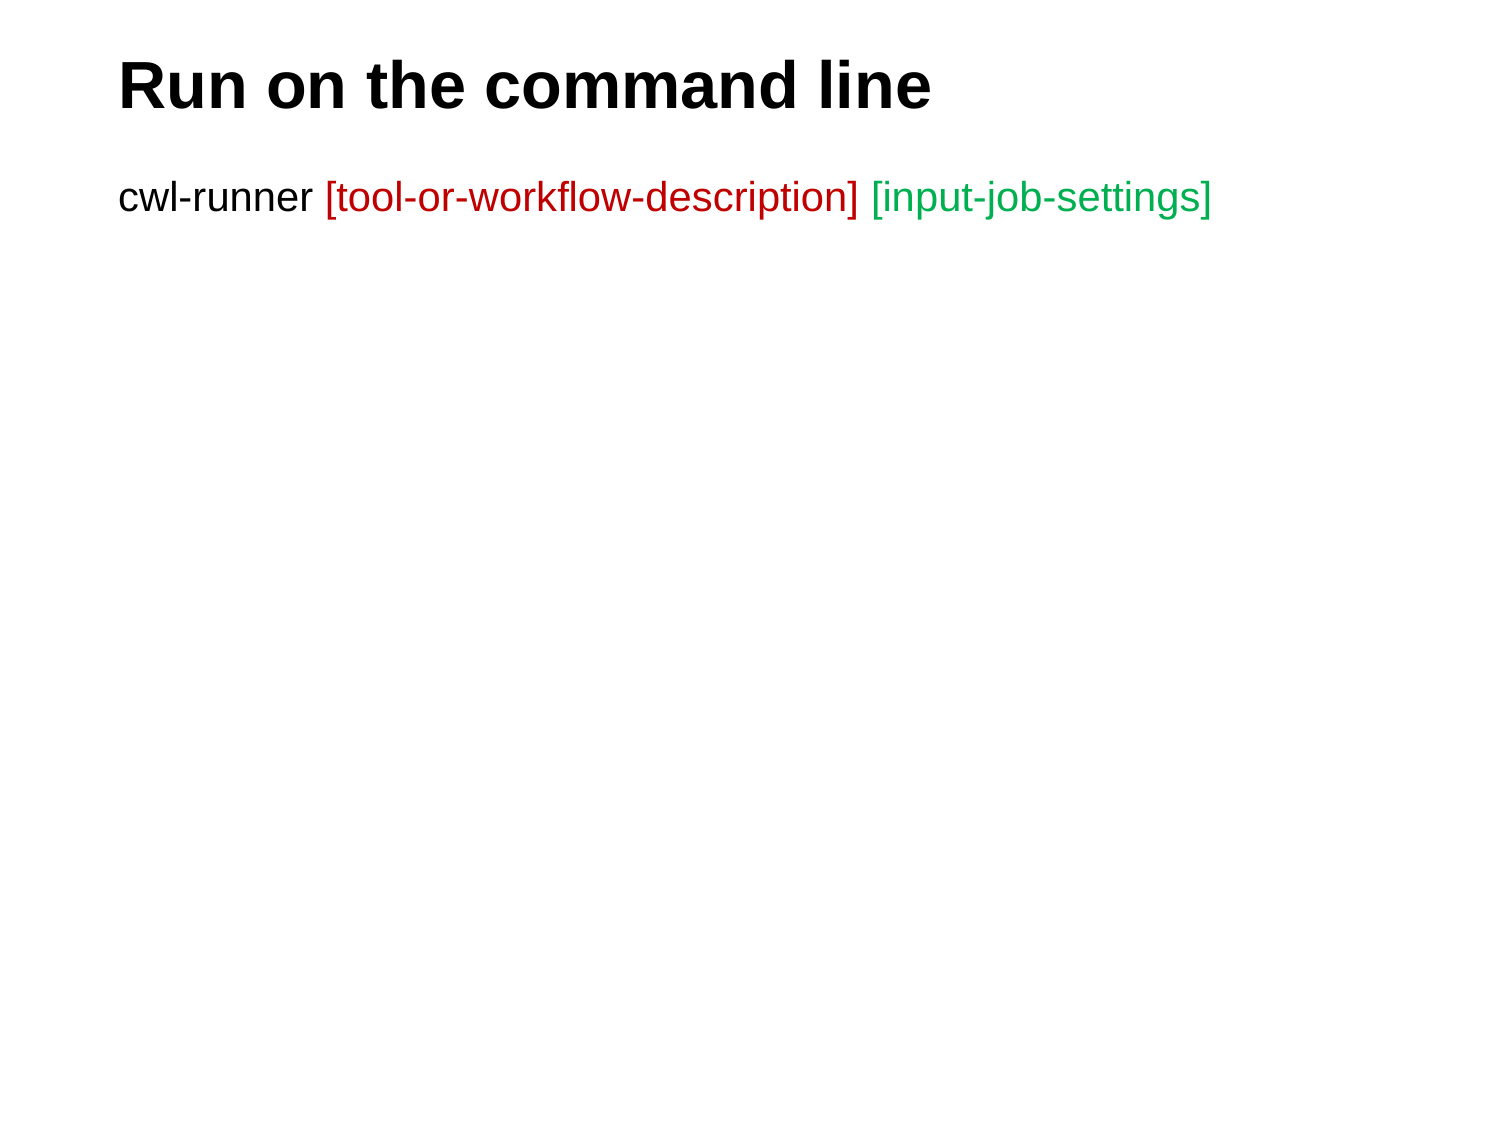

# Run on the command line
cwl-runner [tool-or-workflow-description] [input-job-settings]